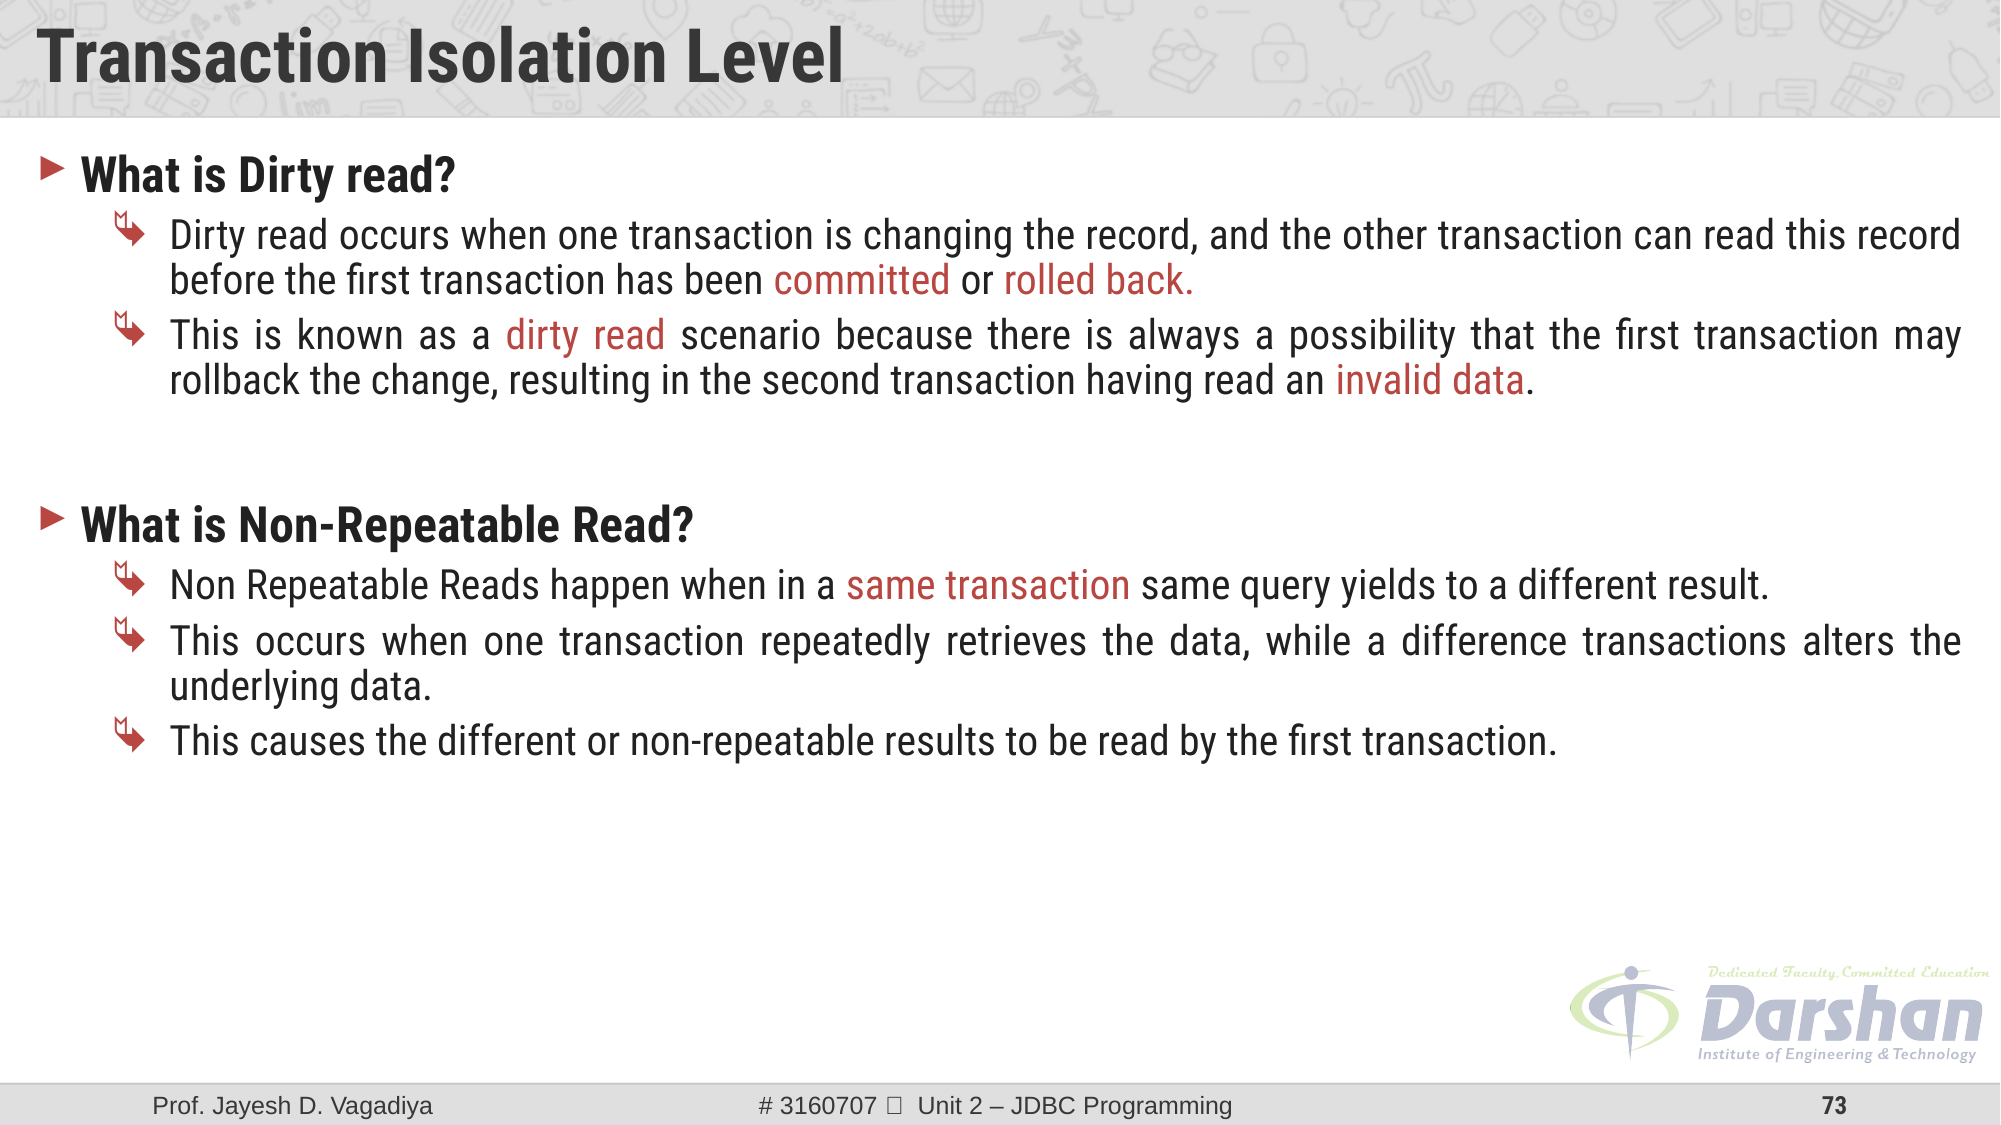

# Transaction Isolation Level
What is Dirty read?
Dirty read occurs when one transaction is changing the record, and the other transaction can read this record before the first transaction has been committed or rolled back.
This is known as a dirty read scenario because there is always a possibility that the first transaction may rollback the change, resulting in the second transaction having read an invalid data.

What is Non-Repeatable Read?
Non Repeatable Reads happen when in a same transaction same query yields to a different result.
This occurs when one transaction repeatedly retrieves the data, while a difference transactions alters the underlying data.
This causes the different or non-repeatable results to be read by the first transaction.